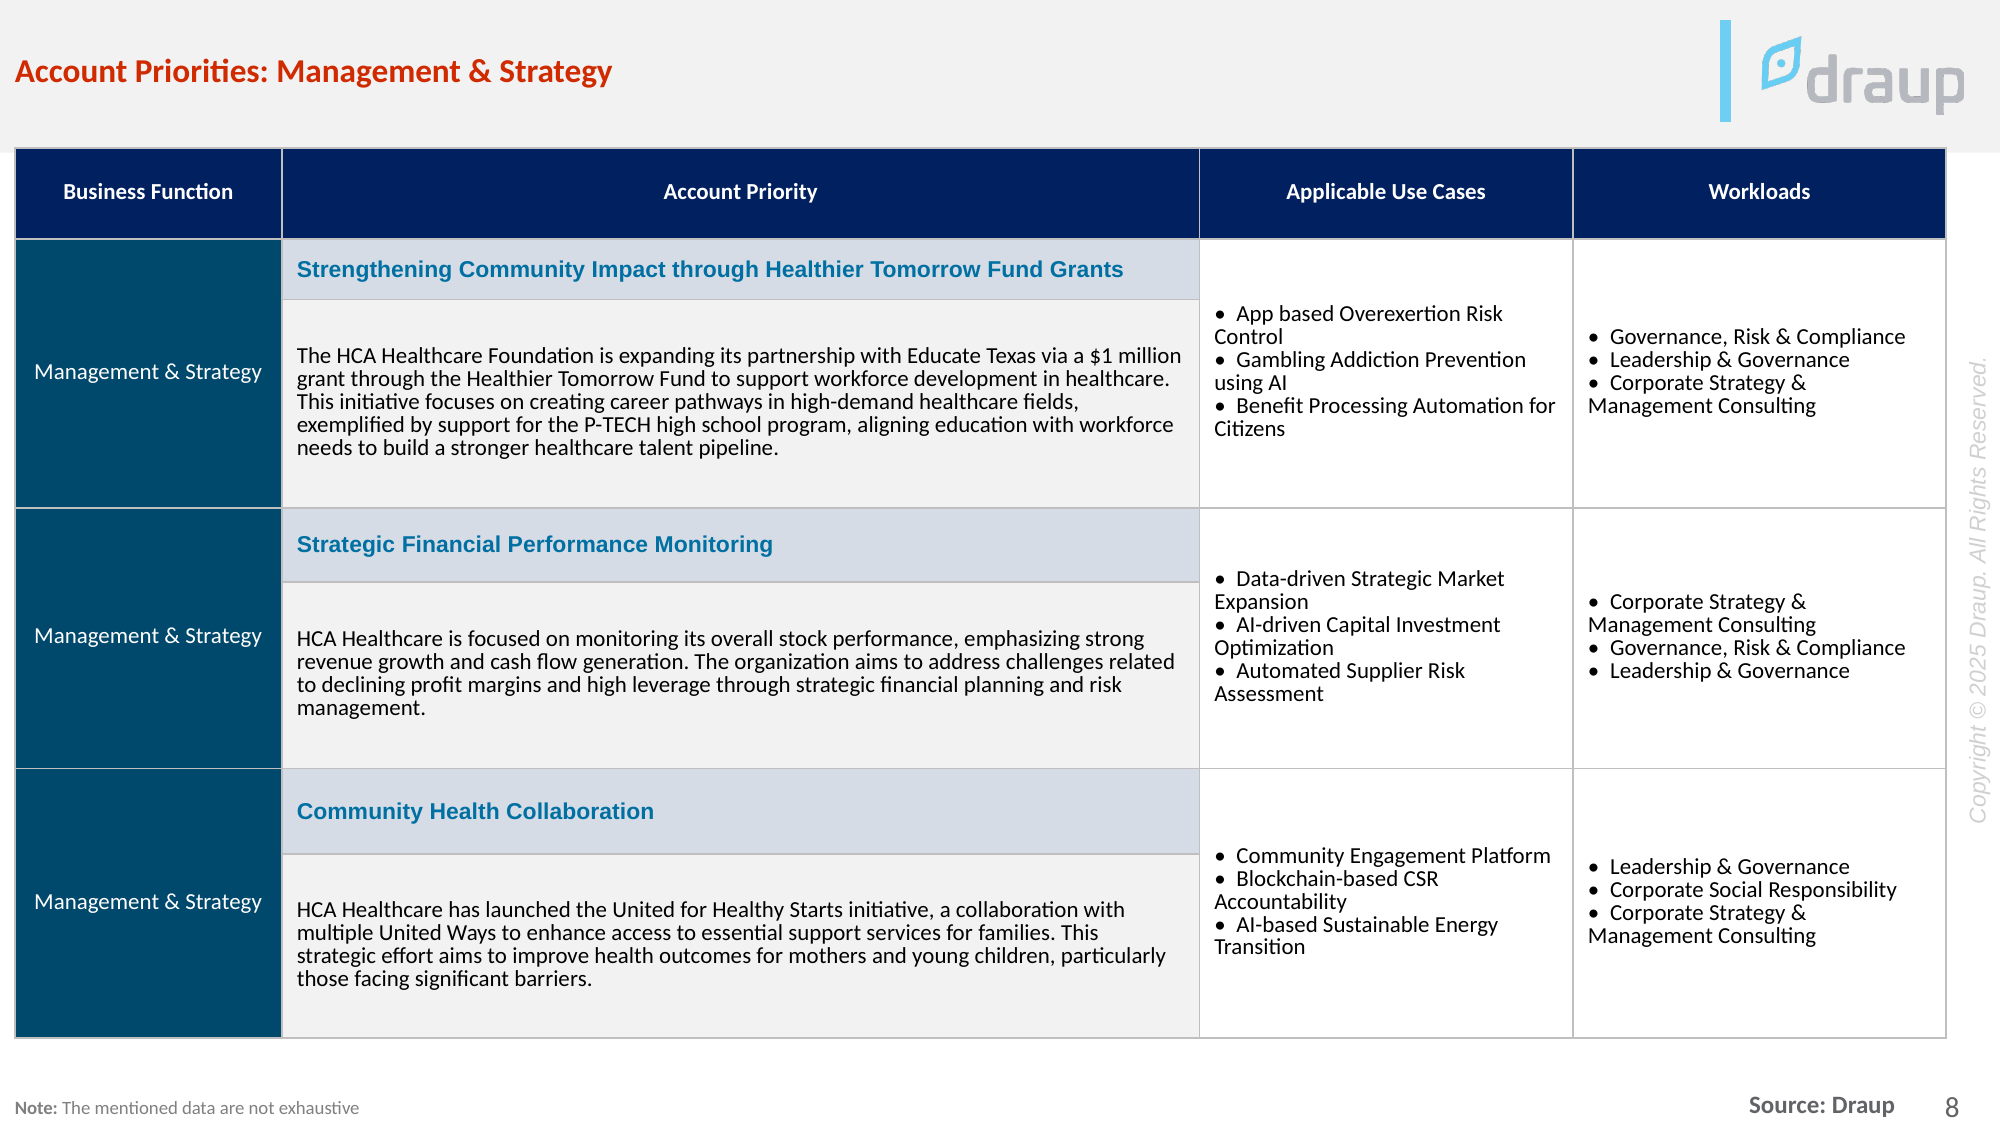

Account Priorities: Management & Strategy
| Business Function | Account Priority | Applicable Use Cases | Workloads |
| --- | --- | --- | --- |
| Management & Strategy | Strengthening Community Impact through Healthier Tomorrow Fund Grants | • App based Overexertion Risk Control • Gambling Addiction Prevention using AI • Benefit Processing Automation for Citizens | • Governance, Risk & Compliance • Leadership & Governance • Corporate Strategy & Management Consulting |
|  | The HCA Healthcare Foundation is expanding its partnership with Educate Texas via a $1 million grant through the Healthier Tomorrow Fund to support workforce development in healthcare. This initiative focuses on creating career pathways in high-demand healthcare fields, exemplified by support for the P-TECH high school program, aligning education with workforce needs to build a stronger healthcare talent pipeline. |  |  |
| Management & Strategy | Strategic Financial Performance Monitoring | • Data-driven Strategic Market Expansion • AI-driven Capital Investment Optimization • Automated Supplier Risk Assessment | • Corporate Strategy & Management Consulting • Governance, Risk & Compliance • Leadership & Governance |
|  | HCA Healthcare is focused on monitoring its overall stock performance, emphasizing strong revenue growth and cash flow generation. The organization aims to address challenges related to declining profit margins and high leverage through strategic financial planning and risk management. |  |  |
| Management & Strategy | Community Health Collaboration | • Community Engagement Platform • Blockchain-based CSR Accountability • AI-based Sustainable Energy Transition | • Leadership & Governance • Corporate Social Responsibility • Corporate Strategy & Management Consulting |
|  | HCA Healthcare has launched the United for Healthy Starts initiative, a collaboration with multiple United Ways to enhance access to essential support services for families. This strategic effort aims to improve health outcomes for mothers and young children, particularly those facing significant barriers. |  |  |
Note: The mentioned data are not exhaustive